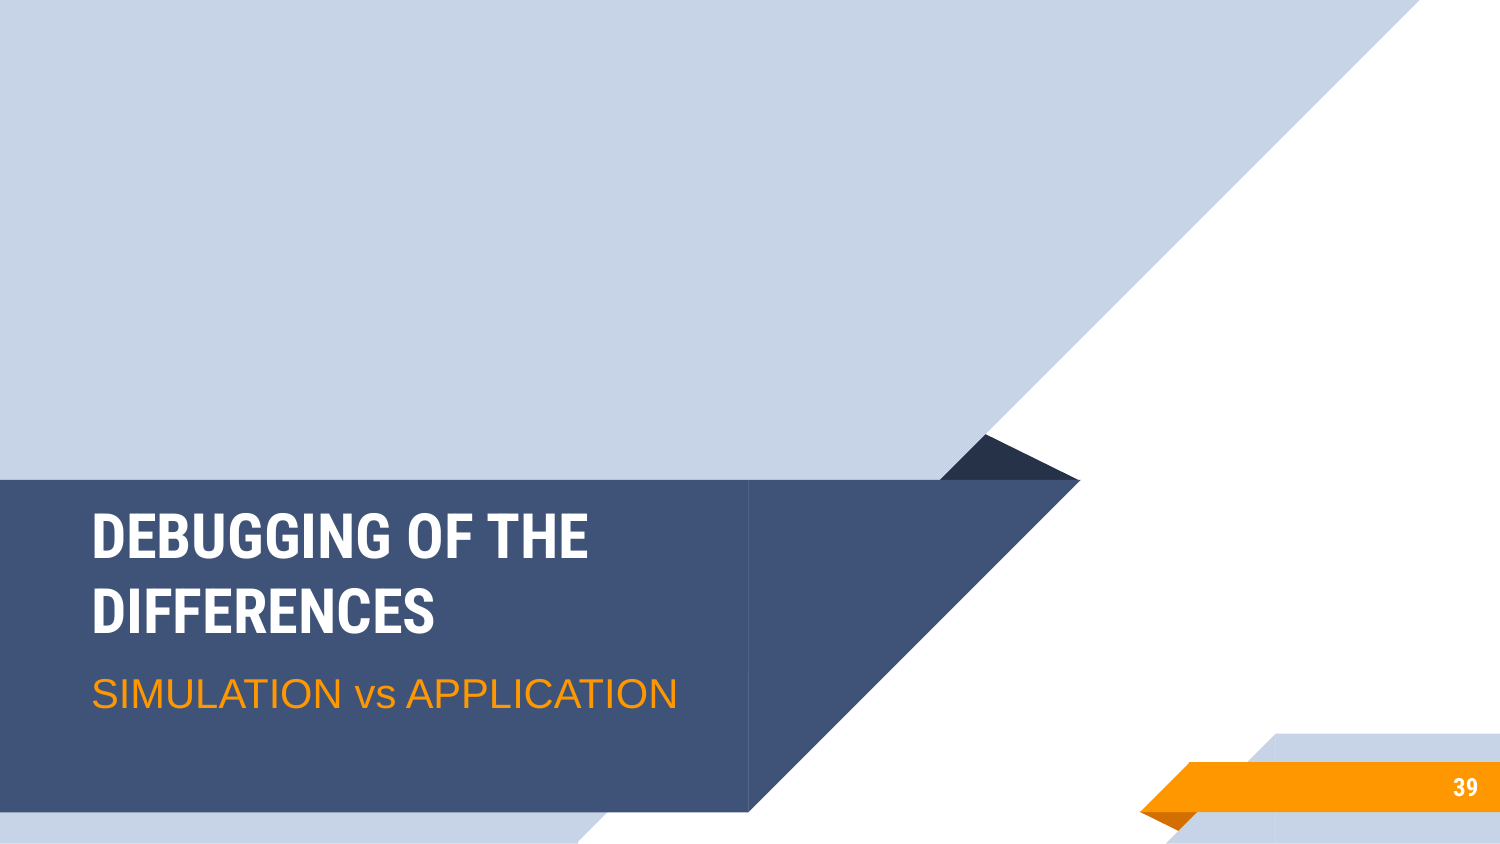

# DEBUGGING OF THE DIFFERENCES
SIMULATION vs APPLICATION
39